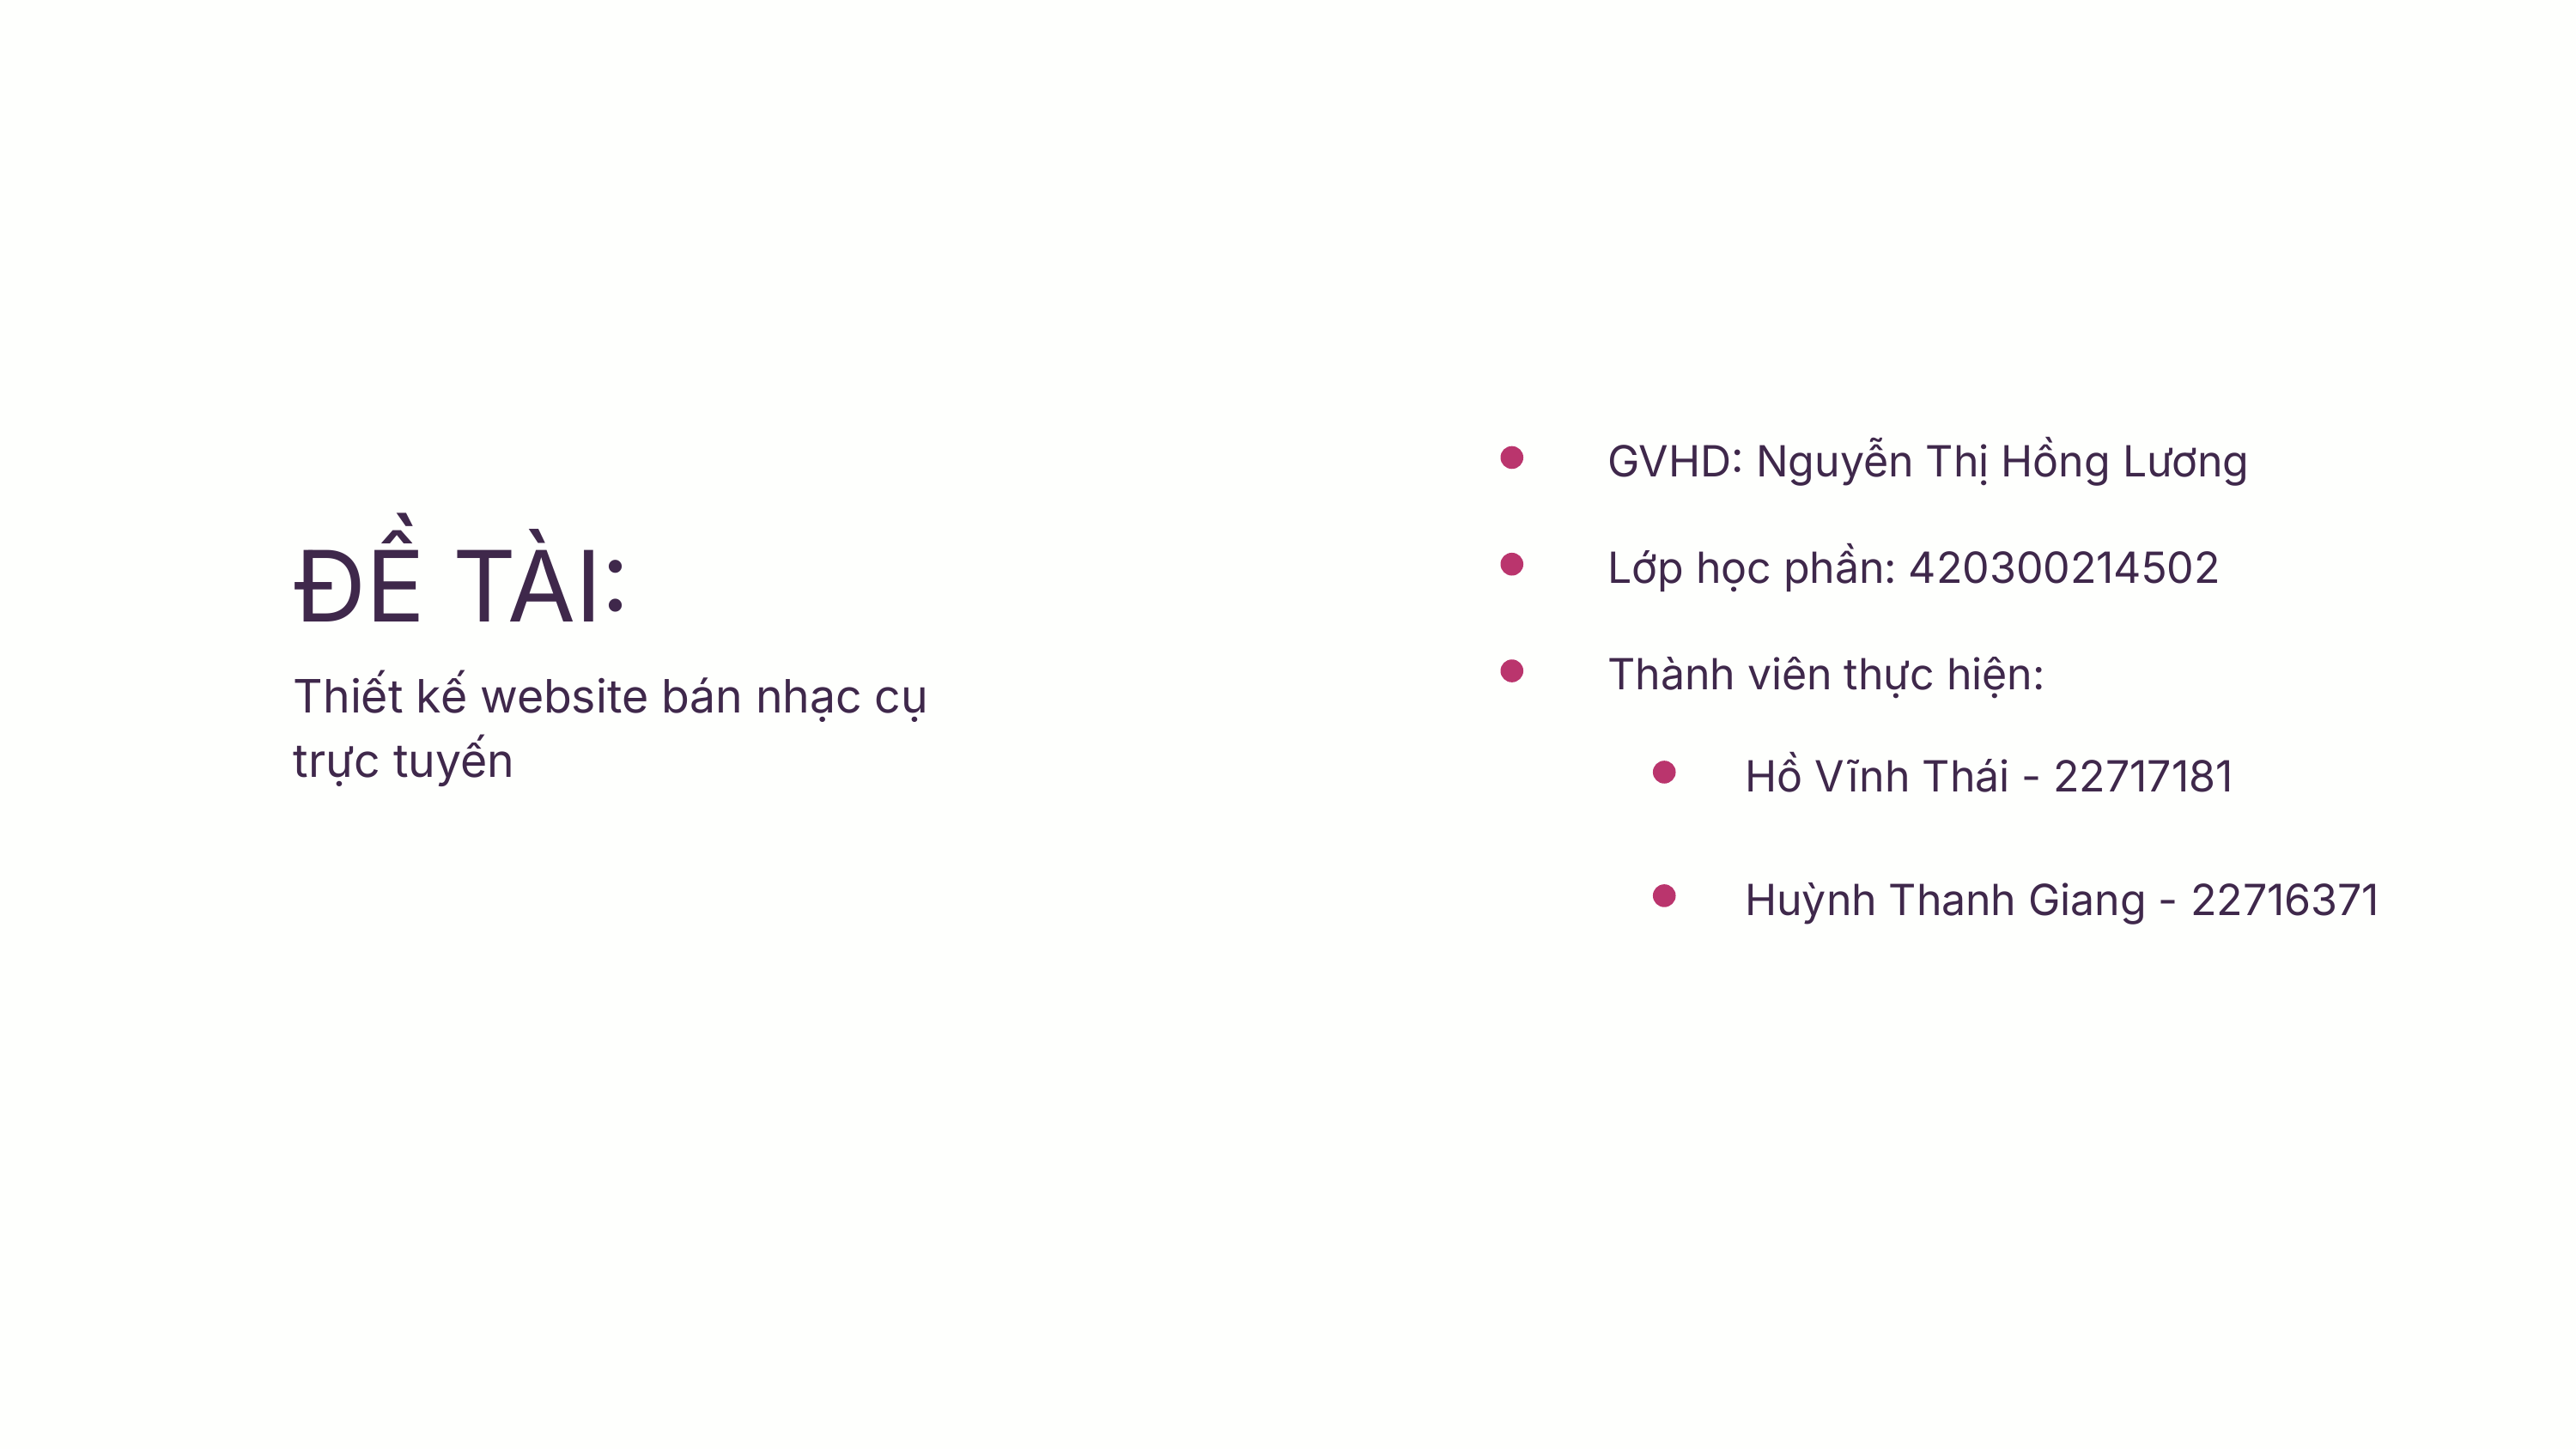

GVHD: Nguyễn Thị Hồng Lương

ĐỀ TÀI:
Lớp học phần: 420300214502

Thành viên thực hiện:
Thiết kế website bán nhạc cụ trực tuyến

Hồ Vĩnh Thái - 22717181

Huỳnh Thanh Giang - 22716371